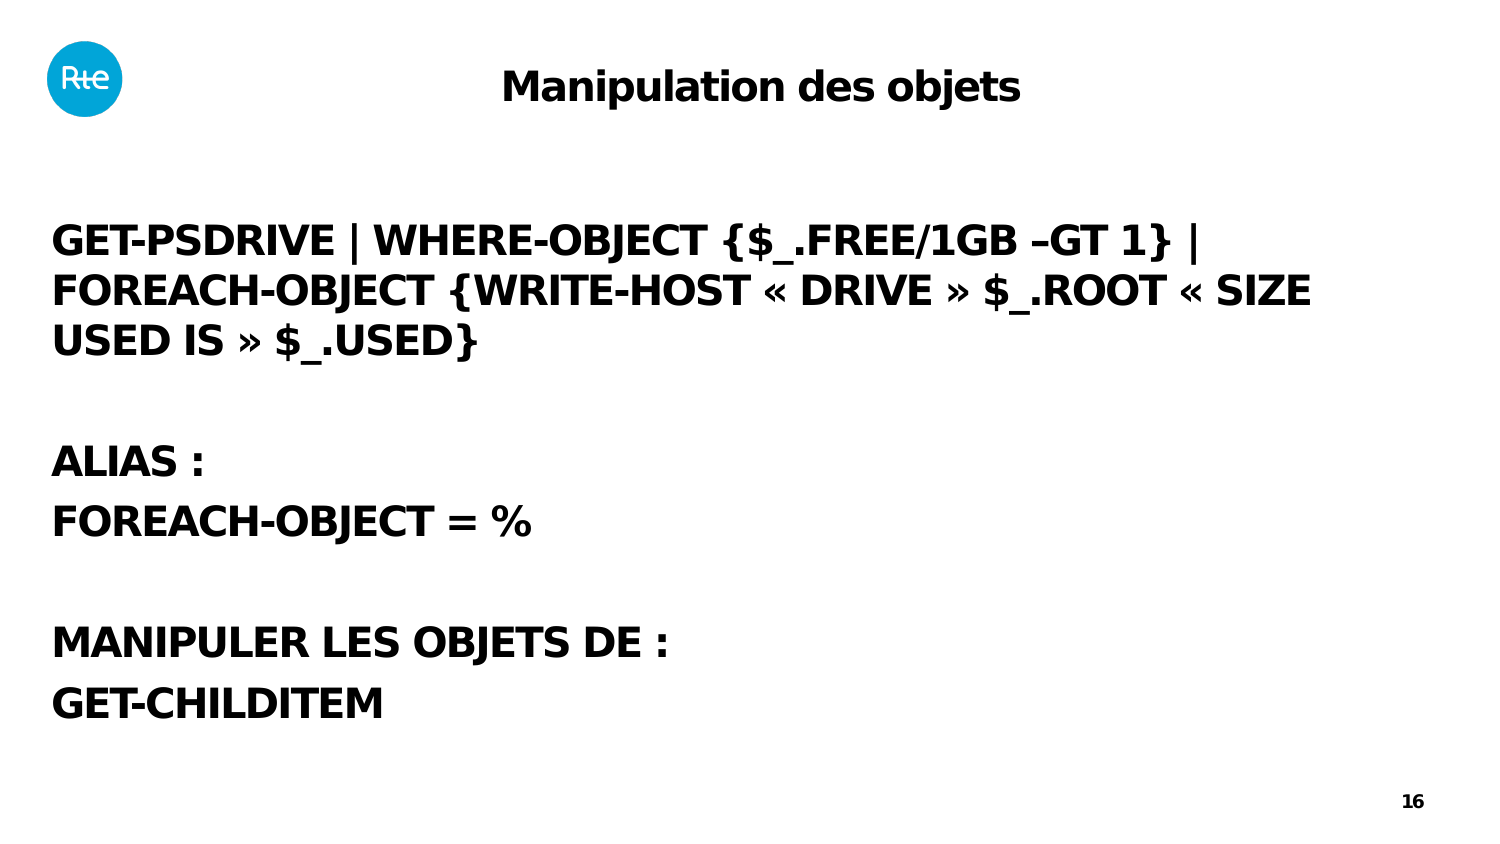

Versions:

Manipulation des objets

GET-PSDRIVE | WHERE-OBJECT {$_.FREE/1gb –gt 1} | foreach-object {write-host « DRIVE » $_.ROOT « size  used is » $_.used}

ALIAS :
FOREACH-OBJECT = %

Manipuler les objets de :
Get-childitem

16